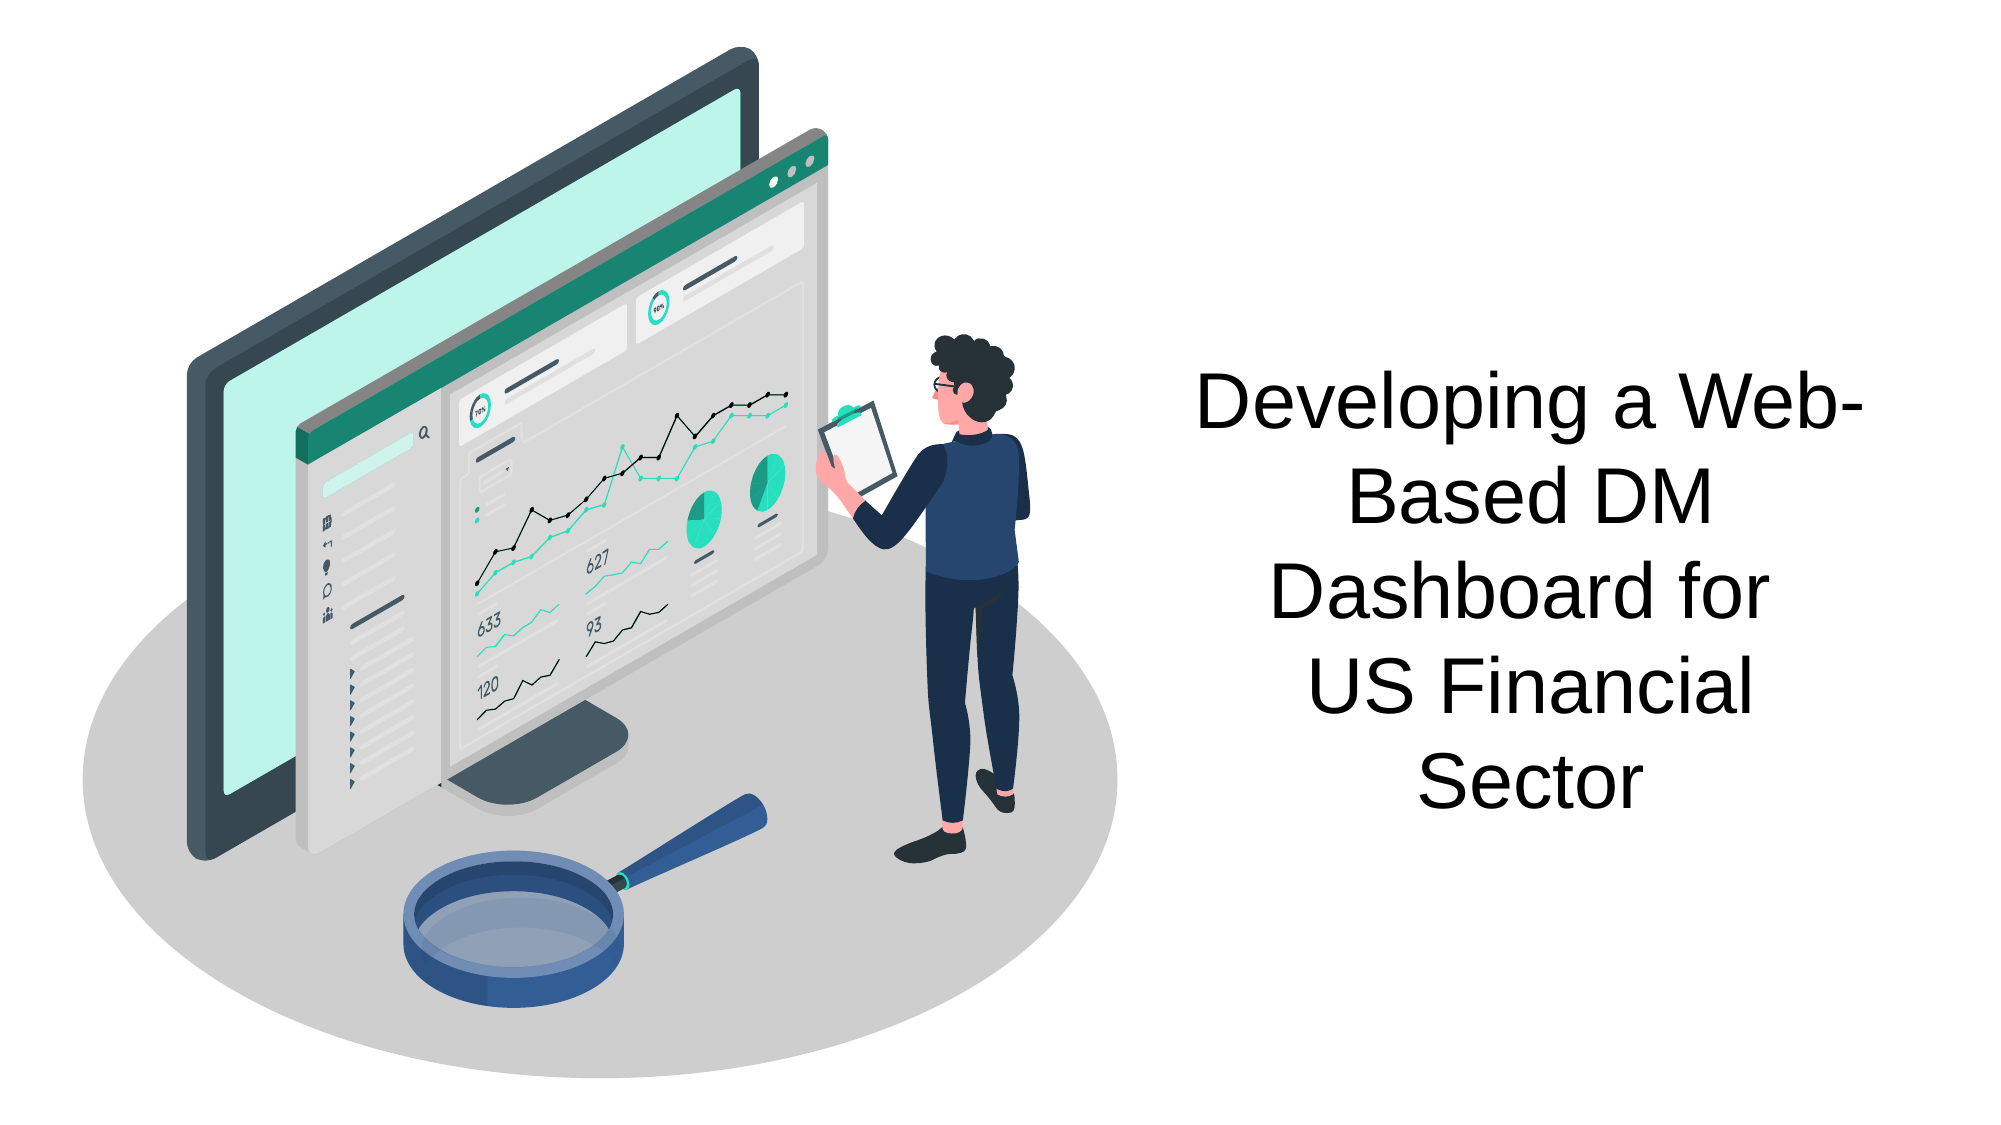

Developing a Web-Based DM Dashboard for
US Financial Sector